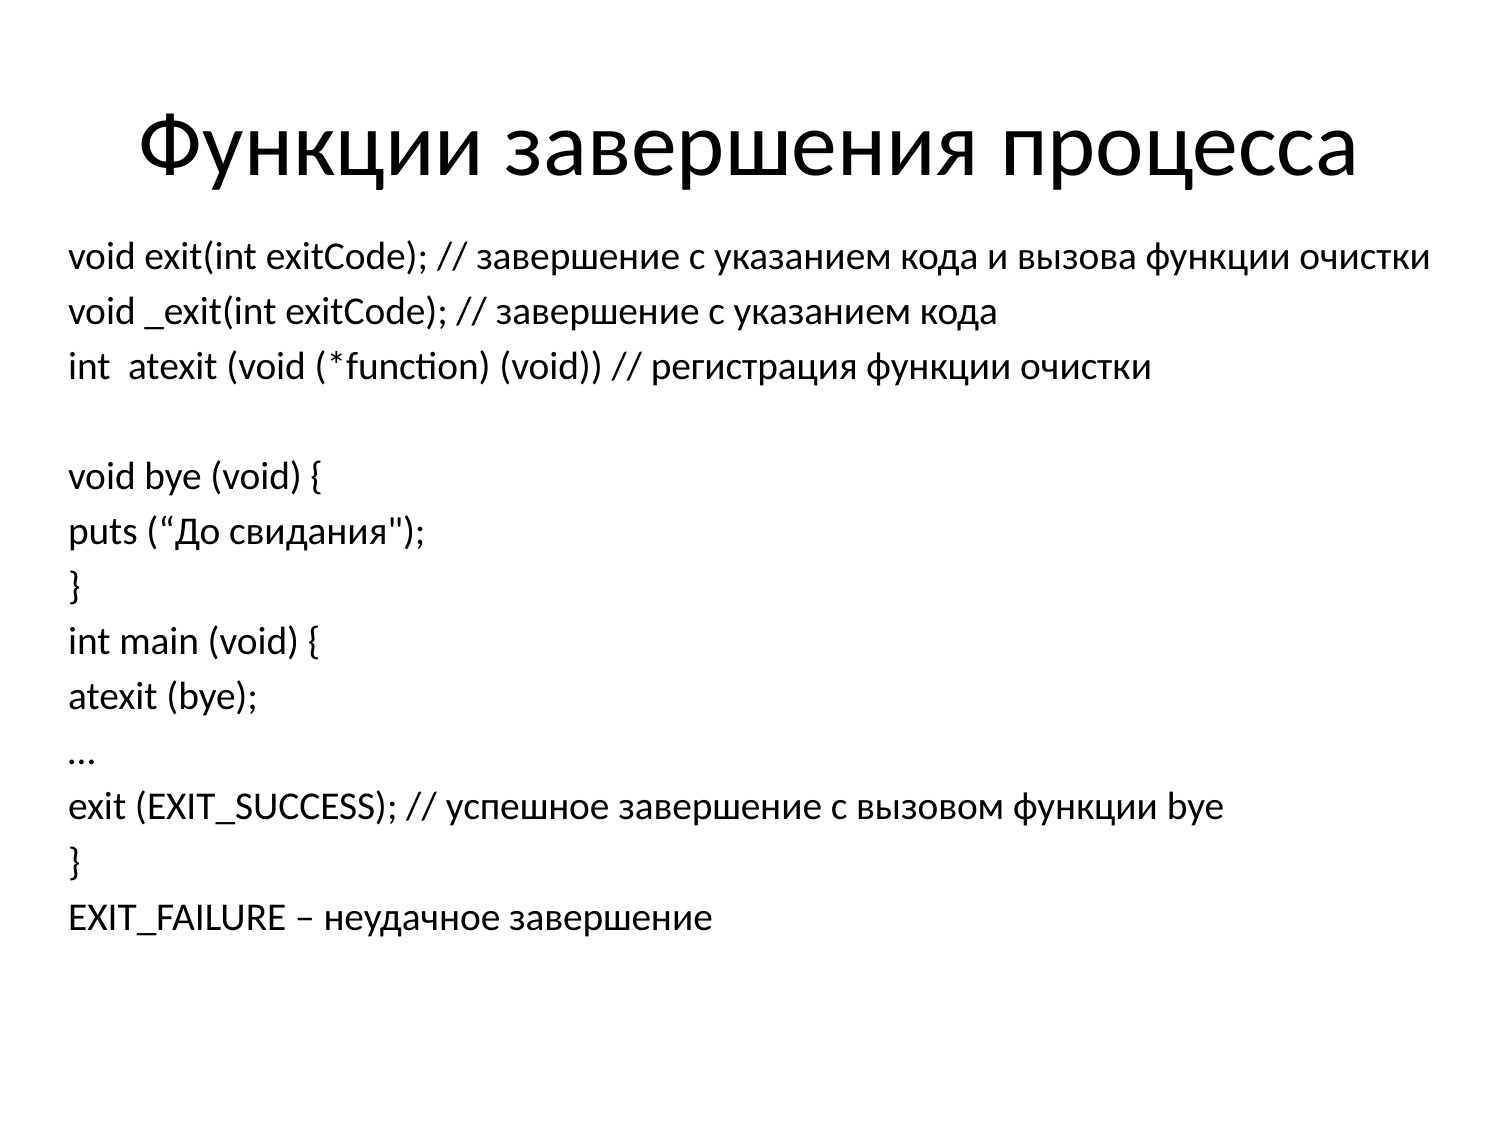

# Функции завершения процесса
void exit(int exitCode); // завершение с указанием кода и вызова функции очистки
void _exit(int exitCode); // завершение с указанием кода
int  atexit (void (*function) (void)) // регистрация функции очистки

void bye (void) {
puts (“До свидания");
}
int main (void) {
atexit (bye);
…
exit (EXIT_SUCCESS); // успешное завершение с вызовом функции bye
}
EXIT_FAILURE – неудачное завершение